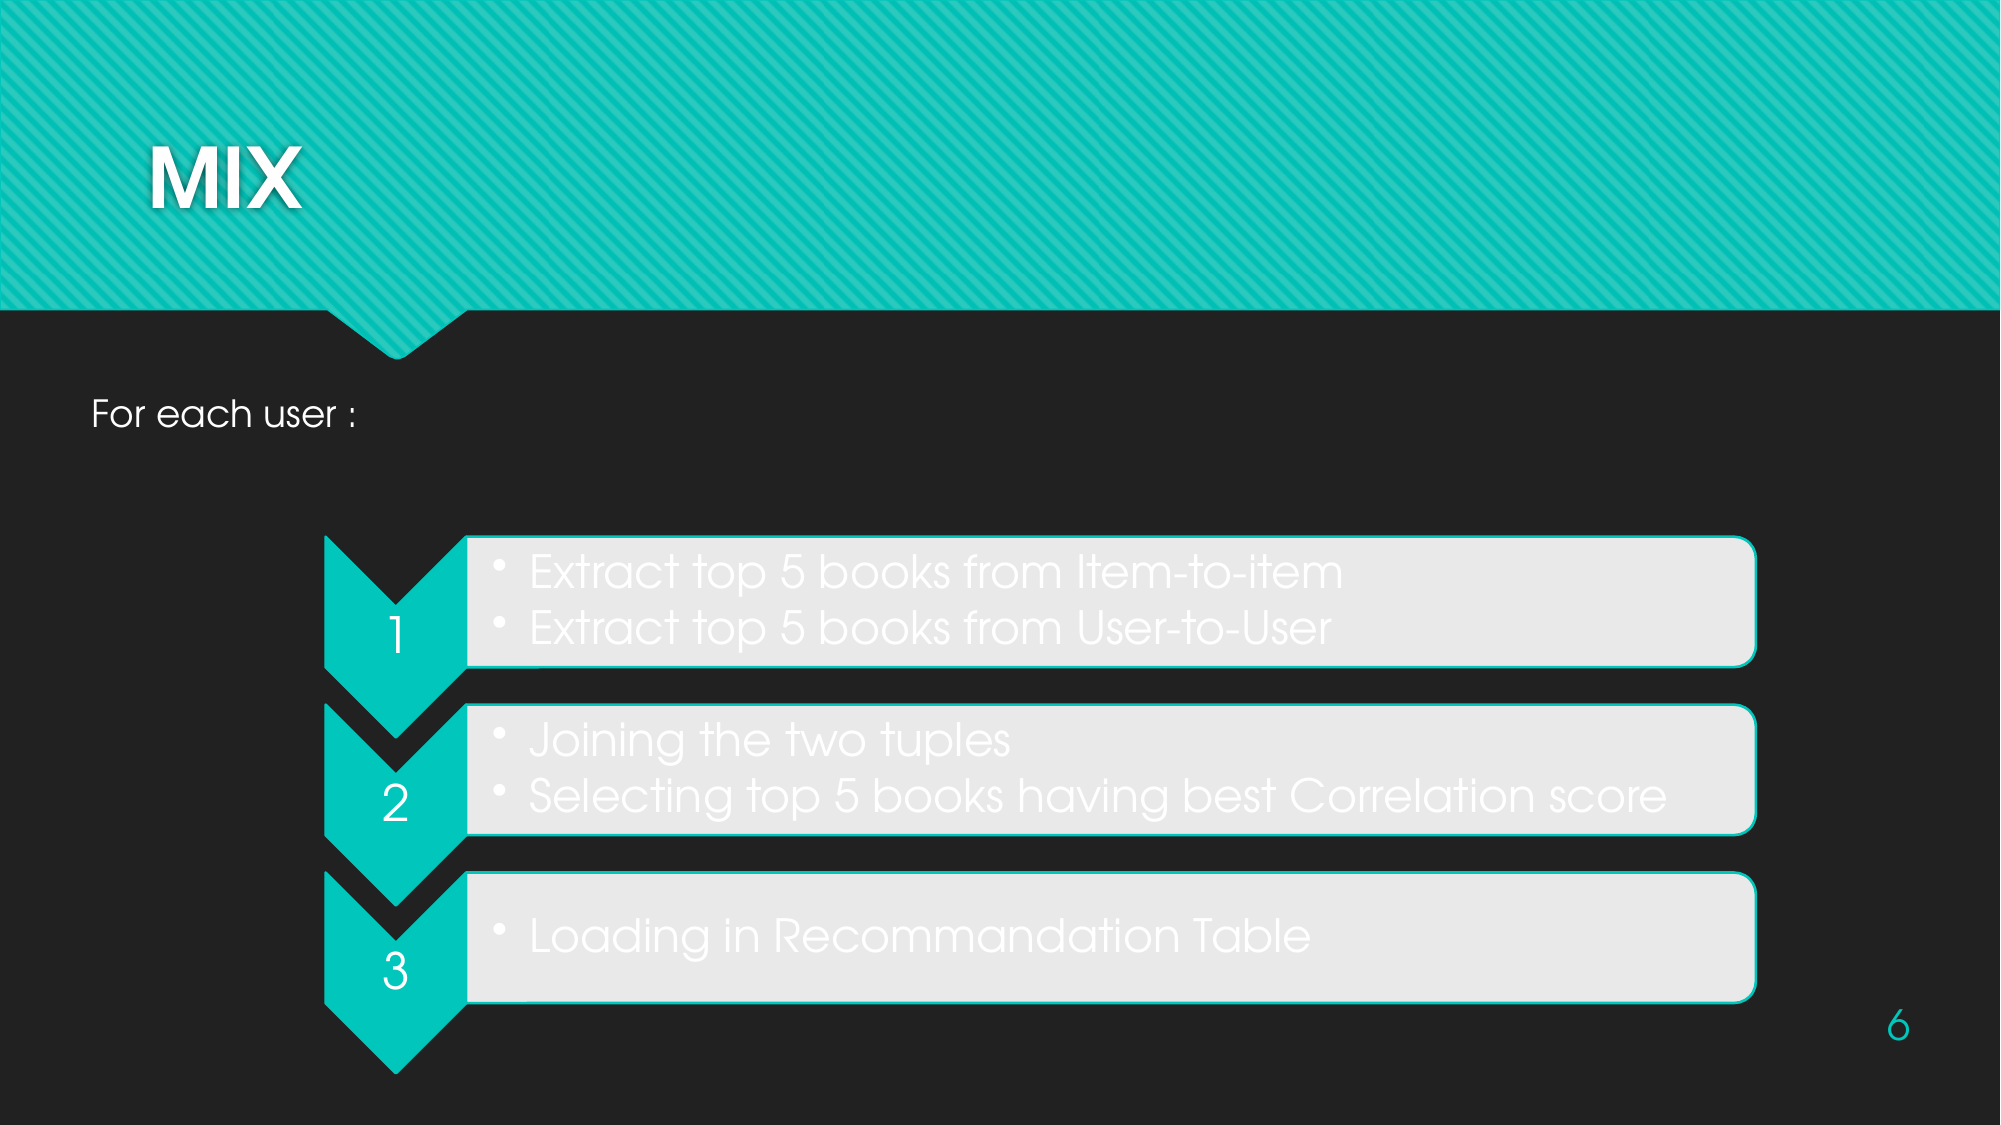

# MIX
For each user :
1
Extract top 5 books from Item-to-item
Extract top 5 books from User-to-User
2
Joining the two tuples
Selecting top 5 books having best Correlation score
3
Loading in Recommandation Table
6